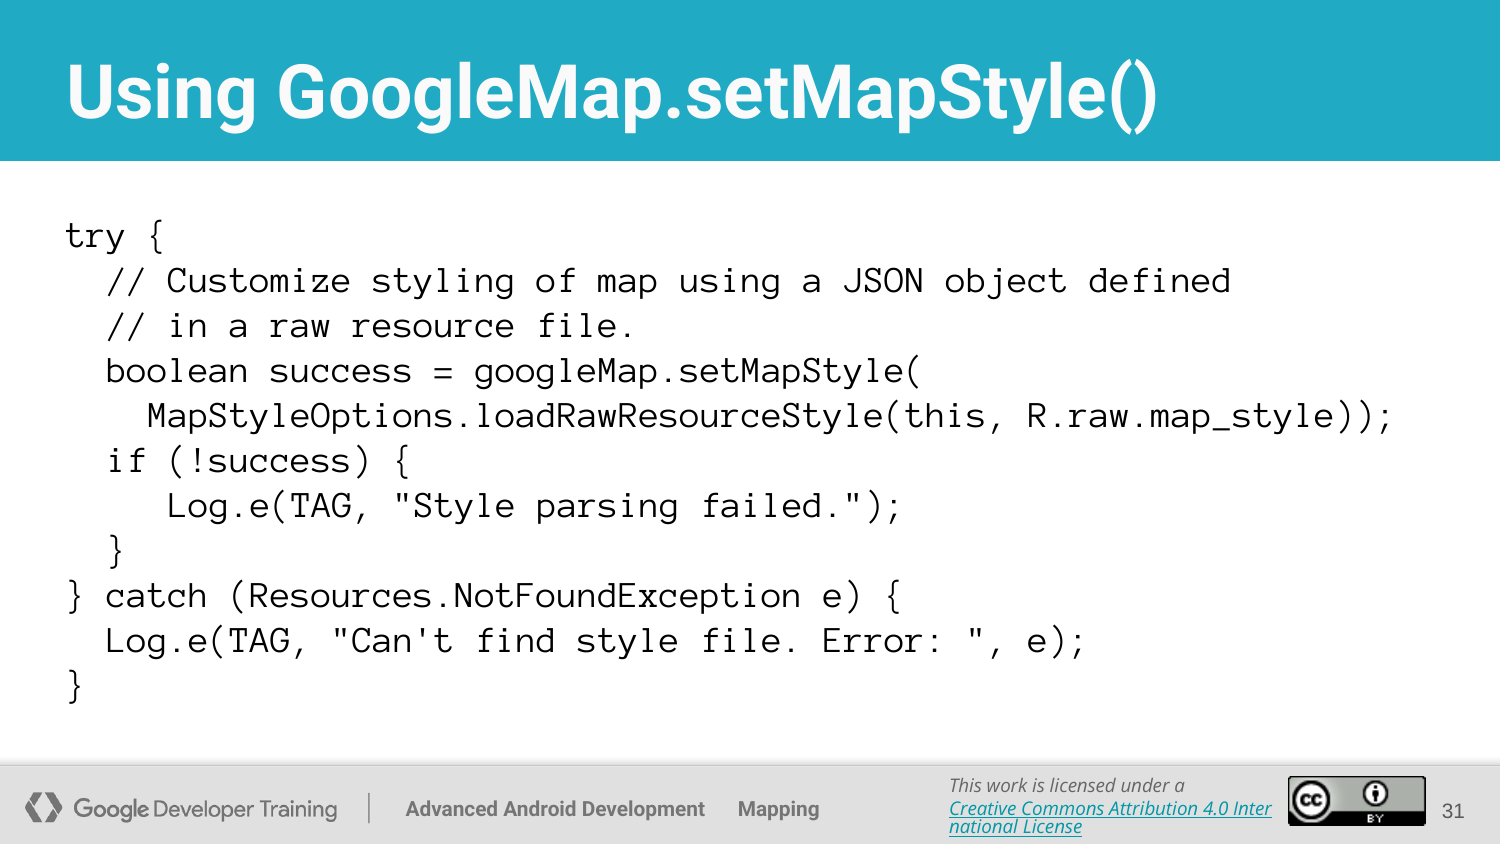

# Using GoogleMap.setMapStyle()
try {
  // Customize styling of map using a JSON object defined
  // in a raw resource file.
  boolean success = googleMap.setMapStyle(
    MapStyleOptions.loadRawResourceStyle(this, R.raw.map_style));
  if (!success) {
     Log.e(TAG, "Style parsing failed.");
  }
} catch (Resources.NotFoundException e) {
  Log.e(TAG, "Can't find style file. Error: ", e);
}

31